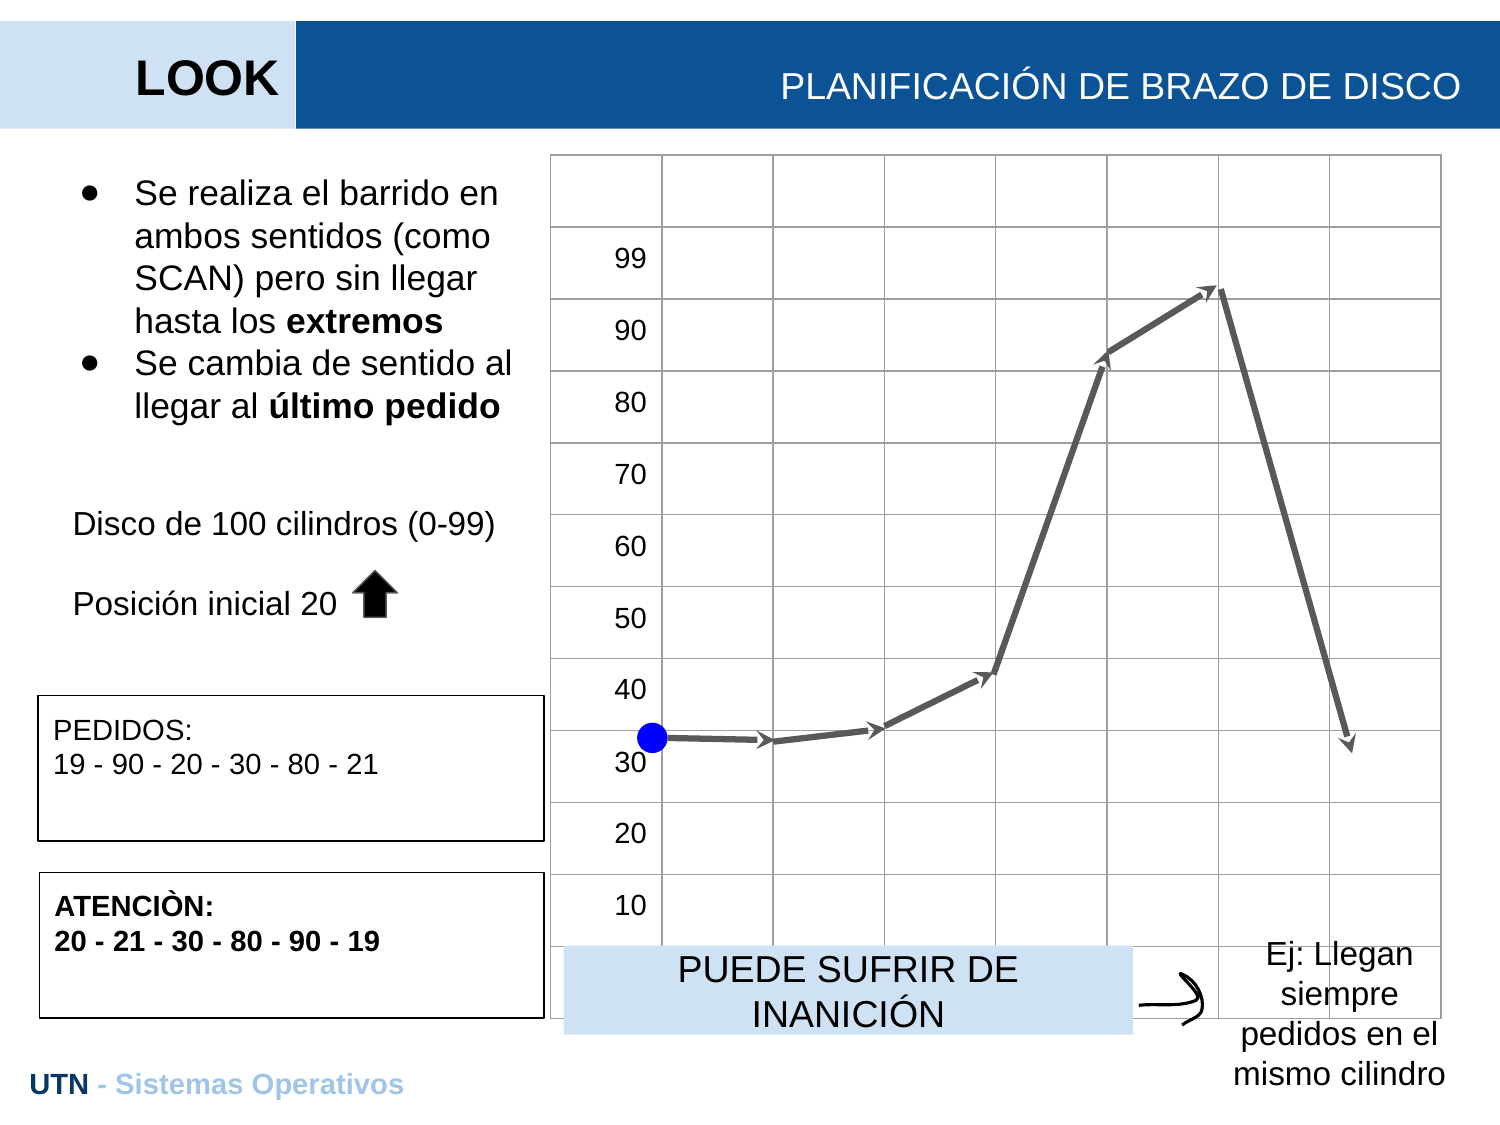

LOOK

# PLANIFICACIÓN DE BRAZO DE DISCO
Se realiza el barrido en ambos sentidos (como SCAN) pero sin llegar hasta los extremos
Se cambia de sentido al llegar al último pedido
|  |  |  |  |  |  |  |  |
| --- | --- | --- | --- | --- | --- | --- | --- |
| 99 |  |  |  |  |  |  |  |
| 90 |  |  |  |  |  |  |  |
| 80 |  |  |  |  |  |  |  |
| 70 |  |  |  |  |  |  |  |
| 60 |  |  |  |  |  |  |  |
| 50 |  |  |  |  |  |  |  |
| 40 |  |  |  |  |  |  |  |
| 30 |  |  |  |  |  |  |  |
| 20 |  |  |  |  |  |  |  |
| 10 |  |  |  |  |  |  |  |
| 0 |  |  |  |  |  |  |  |
Disco de 100 cilindros (0-99)

Posición inicial 20

PEDIDOS:
19 - 90 - 20 - 30 - 80 - 21

ATENCIÒN:
20 - 21 - 30 - 80 - 90 - 19
Ej: Llegan siempre pedidos en el mismo cilindro

PUEDE SUFRIR DE INANICIÓN
UTN - Sistemas Operativos